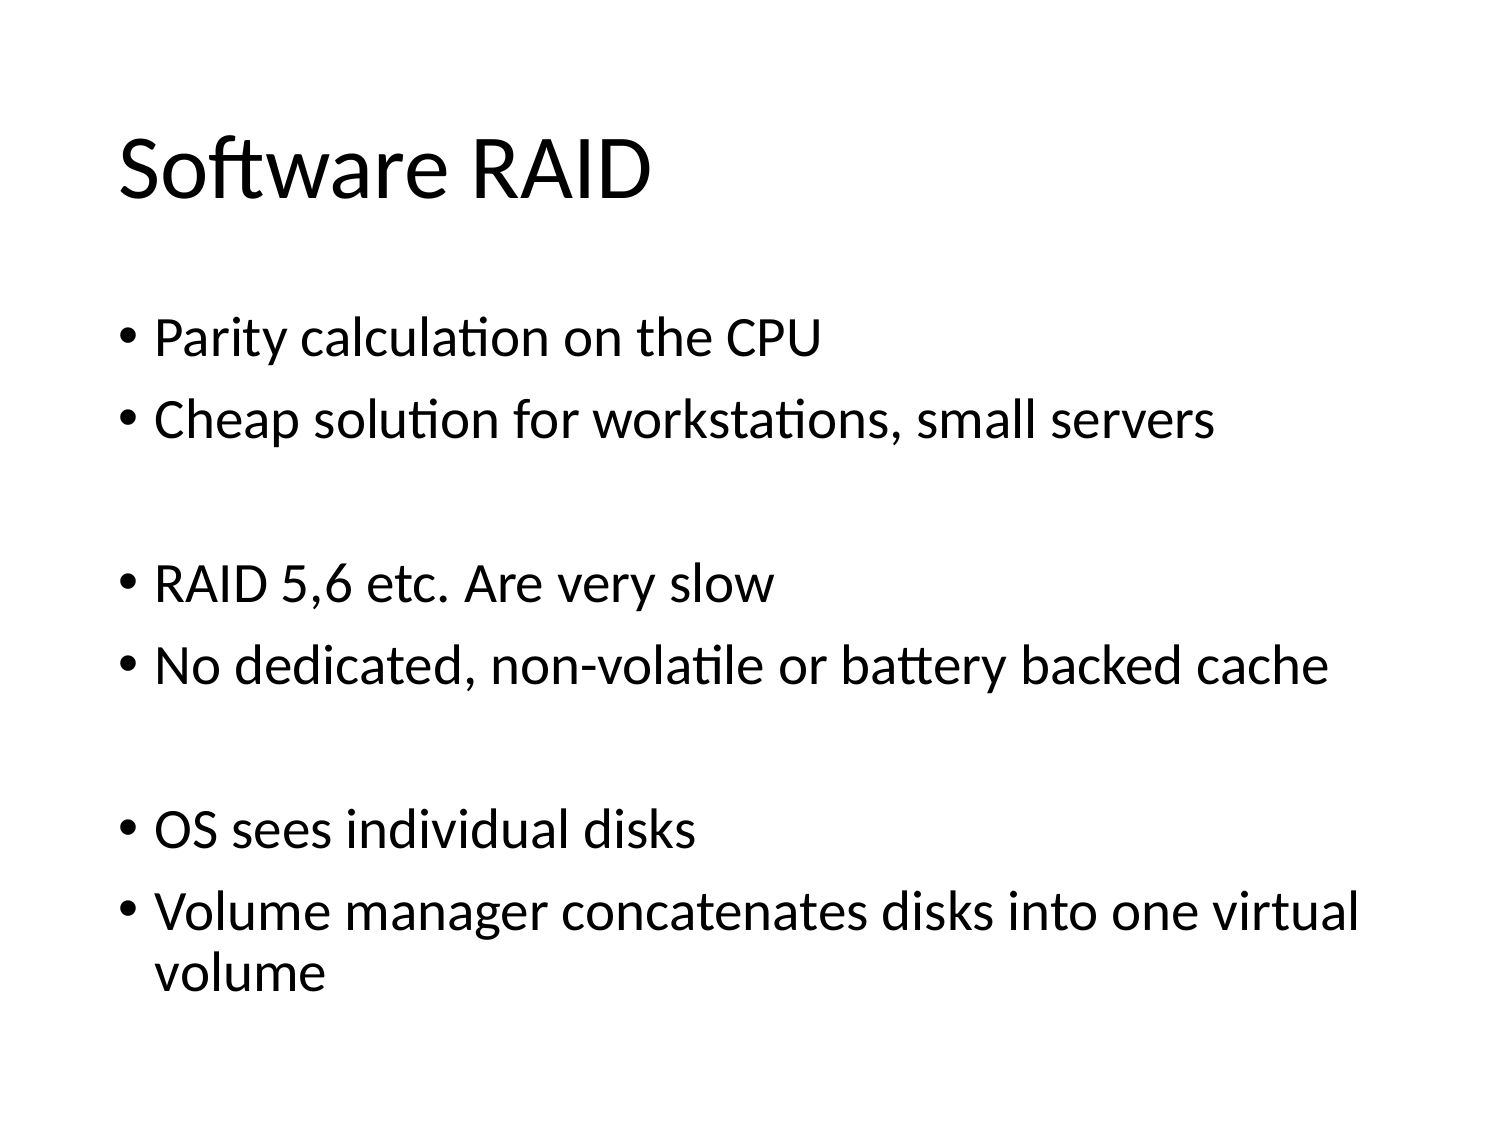

# Software RAID
Parity calculation on the CPU
Cheap solution for workstations, small servers

RAID 5,6 etc. Are very slow
No dedicated, non-volatile or battery backed cache

OS sees individual disks
Volume manager concatenates disks into one virtual volume